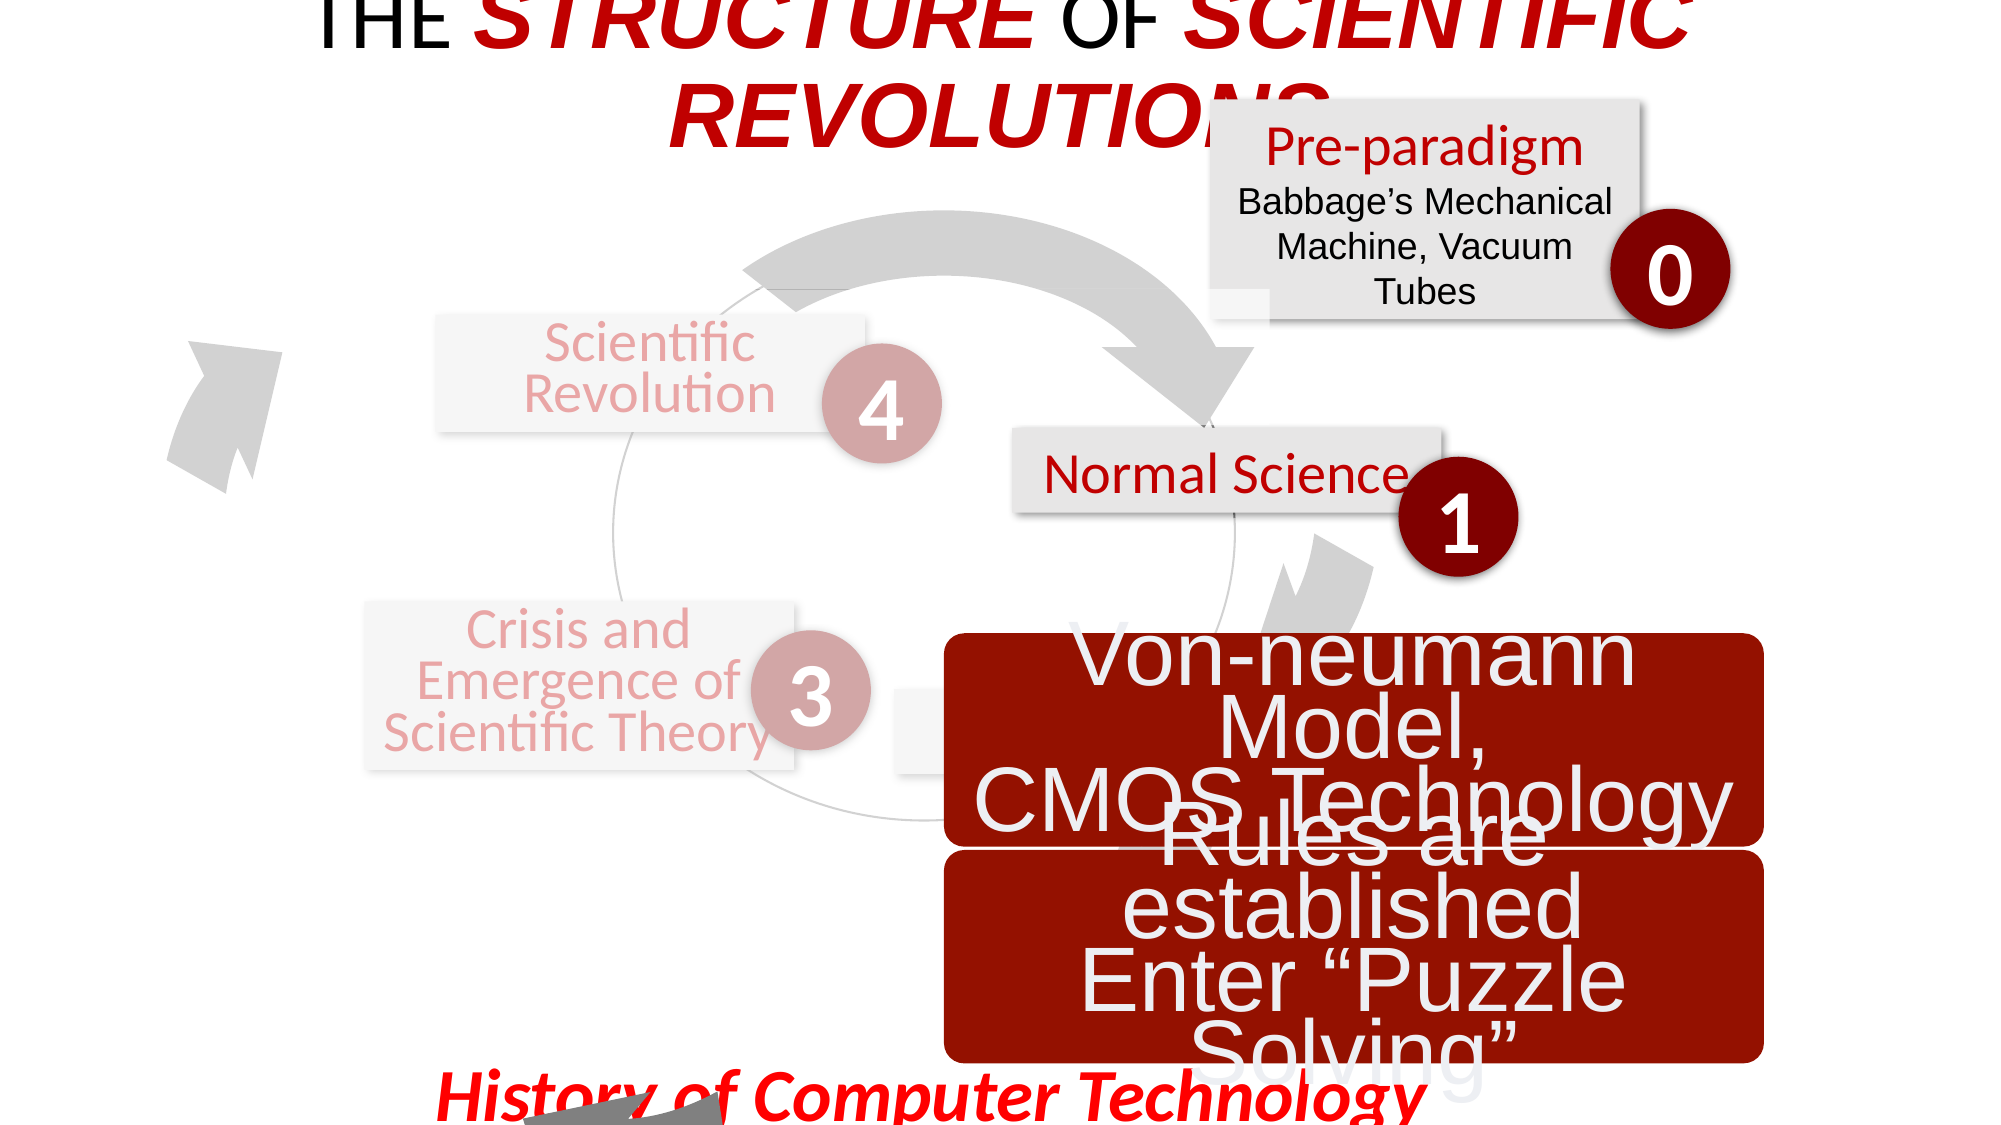

# THE STRUCTURE OF SCIENTIFIC REVOLUTIONS
Pre-paradigm
Babbage’s Mechanical Machine, Vacuum Tubes
0

Scientific Revolution
4

Normal Science
1

Crisis and
Emergence of Scientific Theory
3
Von-neumann Model,
CMOS Technology

Anomaly
2
Rules are established
Enter “Puzzle Solving”
History of Computer Technology